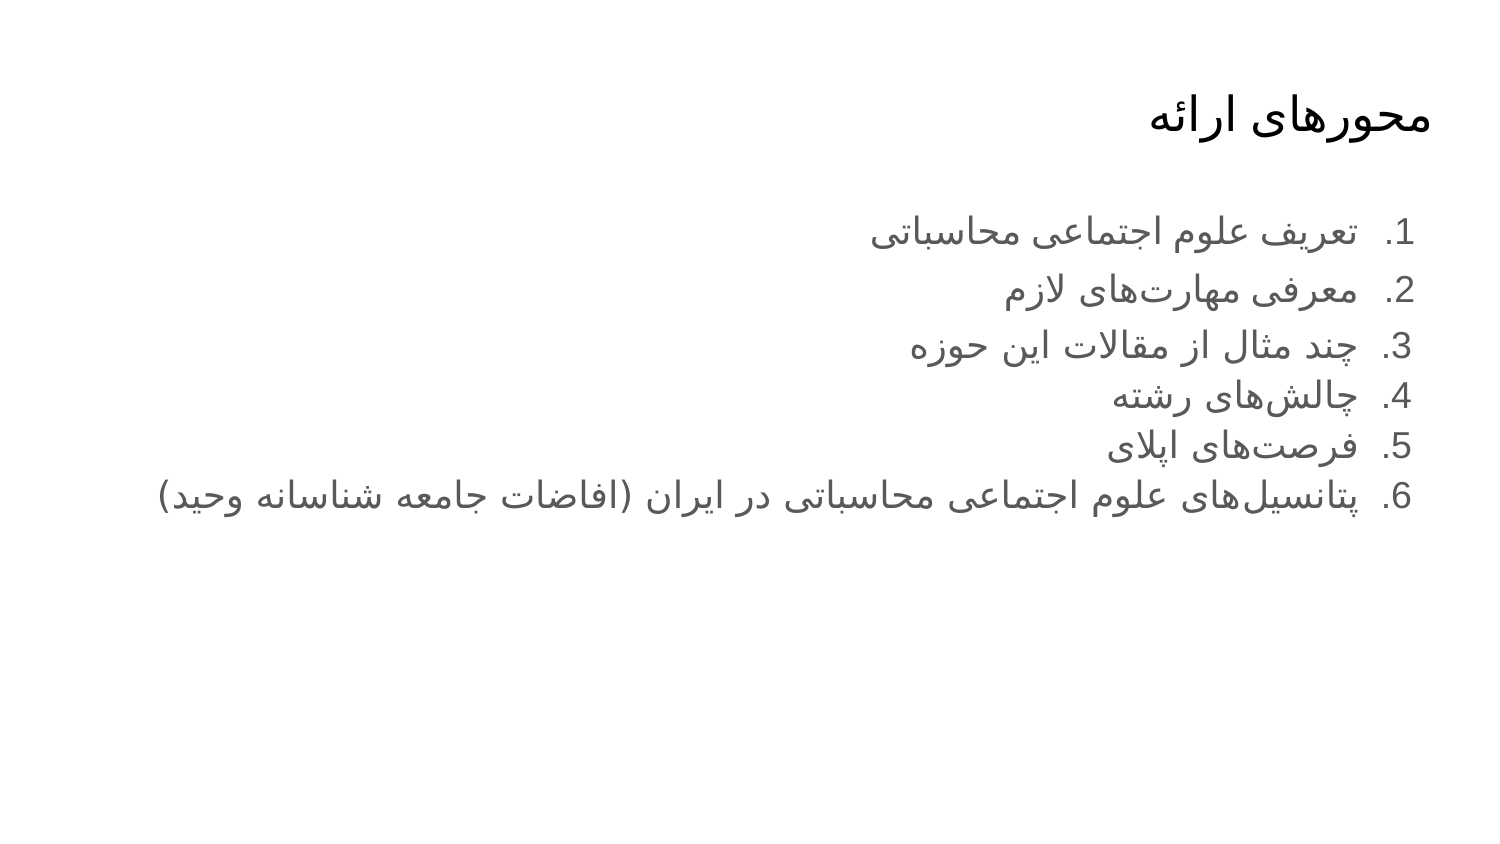

# محورهای ارائه
تعریف علوم اجتماعی محاسباتی
معرفی مهارت‌های لازم
چند مثال از مقالات این حوزه
چالش‌های رشته
فرصت‌های اپلای
پتانسیل‌های علوم اجتماعی محاسباتی در ایران (افاضات جامعه شناسانه وحید)